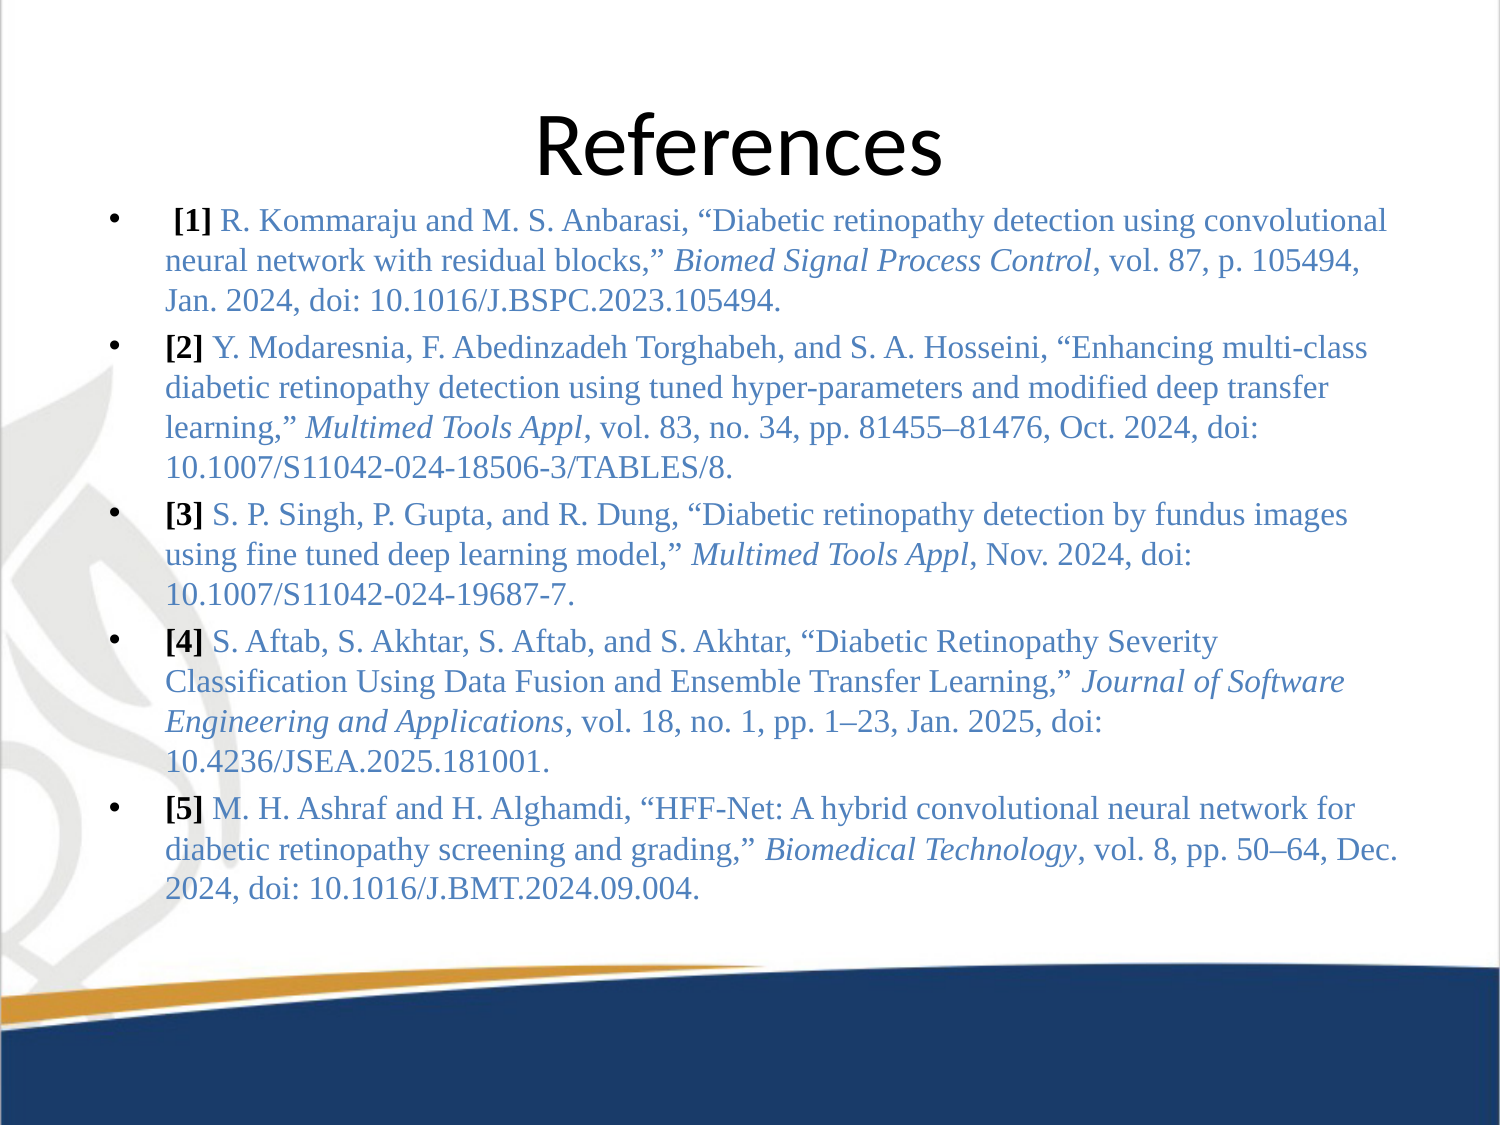

# References
 [1] R. Kommaraju and M. S. Anbarasi, “Diabetic retinopathy detection using convolutional neural network with residual blocks,” Biomed Signal Process Control, vol. 87, p. 105494, Jan. 2024, doi: 10.1016/J.BSPC.2023.105494.
[2] Y. Modaresnia, F. Abedinzadeh Torghabeh, and S. A. Hosseini, “Enhancing multi-class diabetic retinopathy detection using tuned hyper-parameters and modified deep transfer learning,” Multimed Tools Appl, vol. 83, no. 34, pp. 81455–81476, Oct. 2024, doi: 10.1007/S11042-024-18506-3/TABLES/8.
[3] S. P. Singh, P. Gupta, and R. Dung, “Diabetic retinopathy detection by fundus images using fine tuned deep learning model,” Multimed Tools Appl, Nov. 2024, doi: 10.1007/S11042-024-19687-7.
[4] S. Aftab, S. Akhtar, S. Aftab, and S. Akhtar, “Diabetic Retinopathy Severity Classification Using Data Fusion and Ensemble Transfer Learning,” Journal of Software Engineering and Applications, vol. 18, no. 1, pp. 1–23, Jan. 2025, doi: 10.4236/JSEA.2025.181001.
[5] M. H. Ashraf and H. Alghamdi, “HFF-Net: A hybrid convolutional neural network for diabetic retinopathy screening and grading,” Biomedical Technology, vol. 8, pp. 50–64, Dec. 2024, doi: 10.1016/J.BMT.2024.09.004.